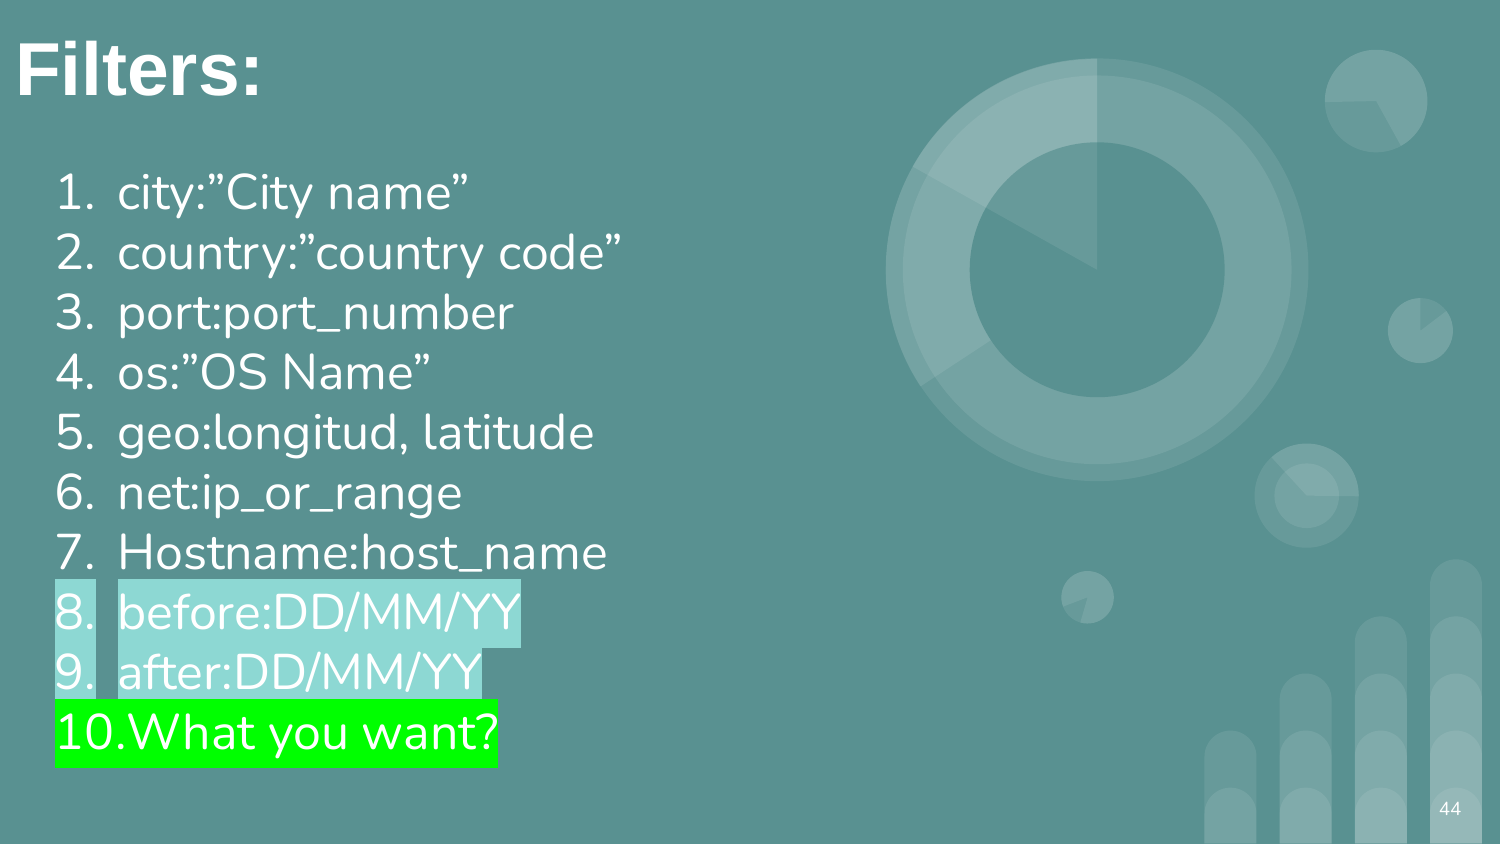

# Filters:
city:”City name”
country:”country code”
port:port_number
os:”OS Name”
geo:longitud, latitude
net:ip_or_range
Hostname:host_name
before:DD/MM/YY
after:DD/MM/YY
What you want?
44